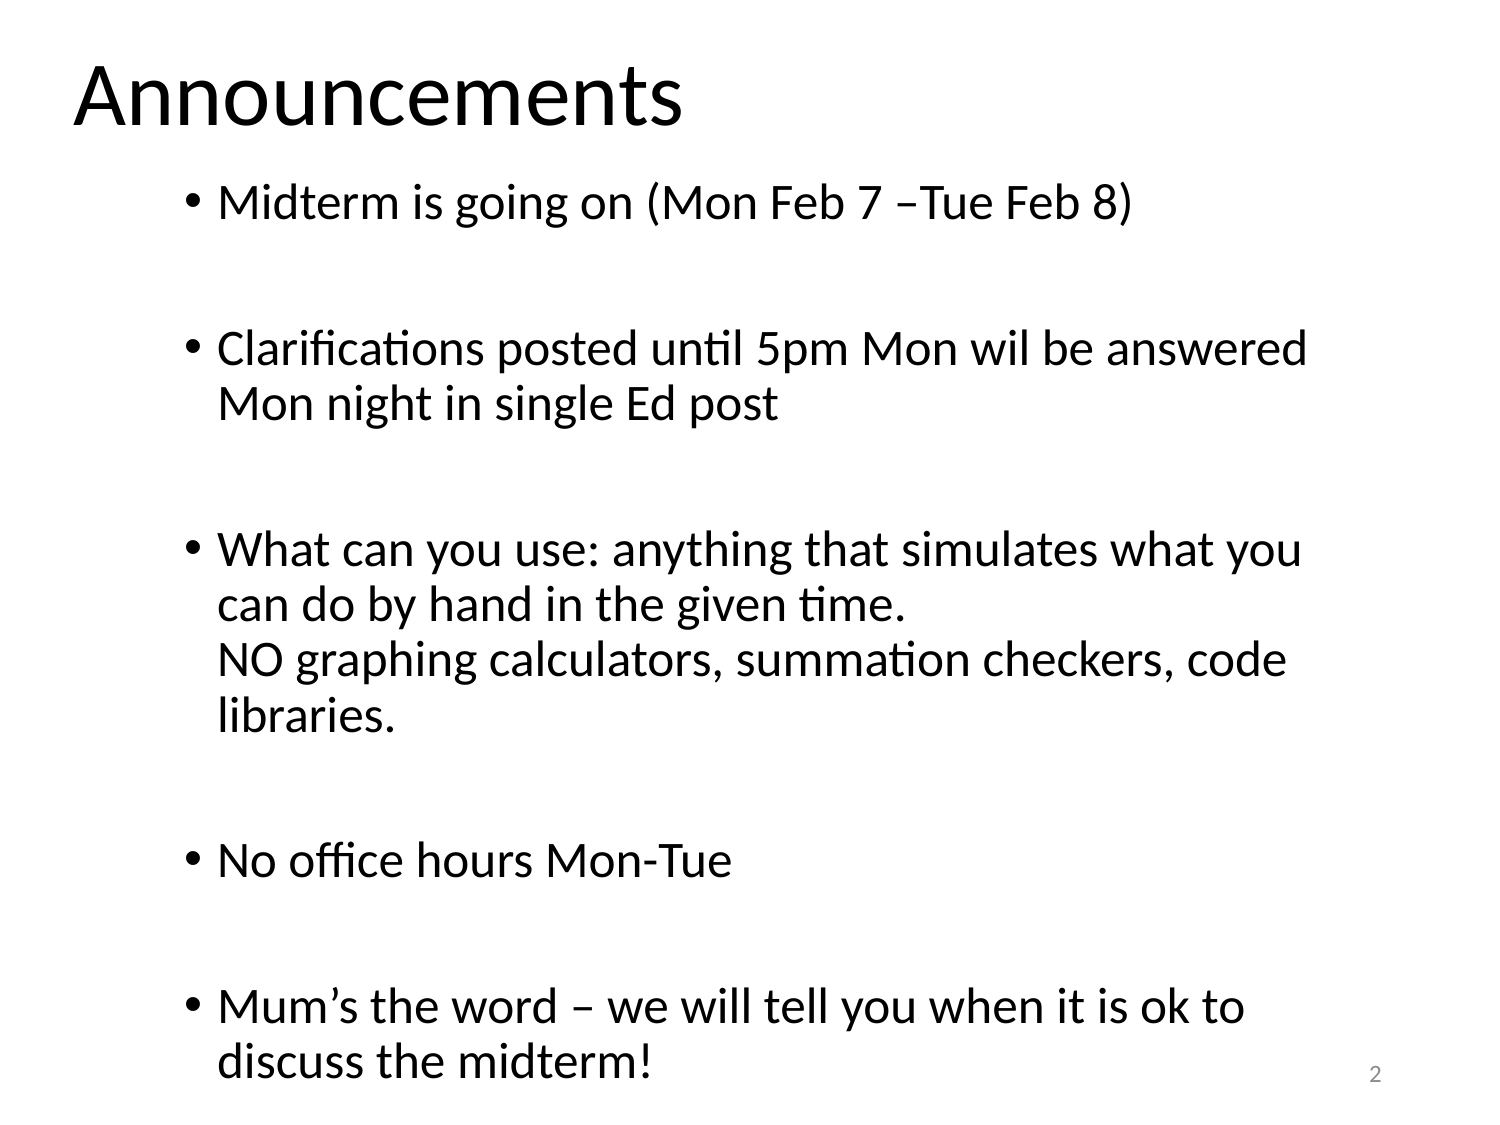

# Announcements
Midterm is going on (Mon Feb 7 –Tue Feb 8)

Clarifications posted until 5pm Mon wil be answered Mon night in single Ed post

What can you use: anything that simulates what you can do by hand in the given time.
NO graphing calculators, summation checkers, code libraries.

No office hours Mon-Tue

Mum’s the word – we will tell you when it is ok to discuss the midterm!
2